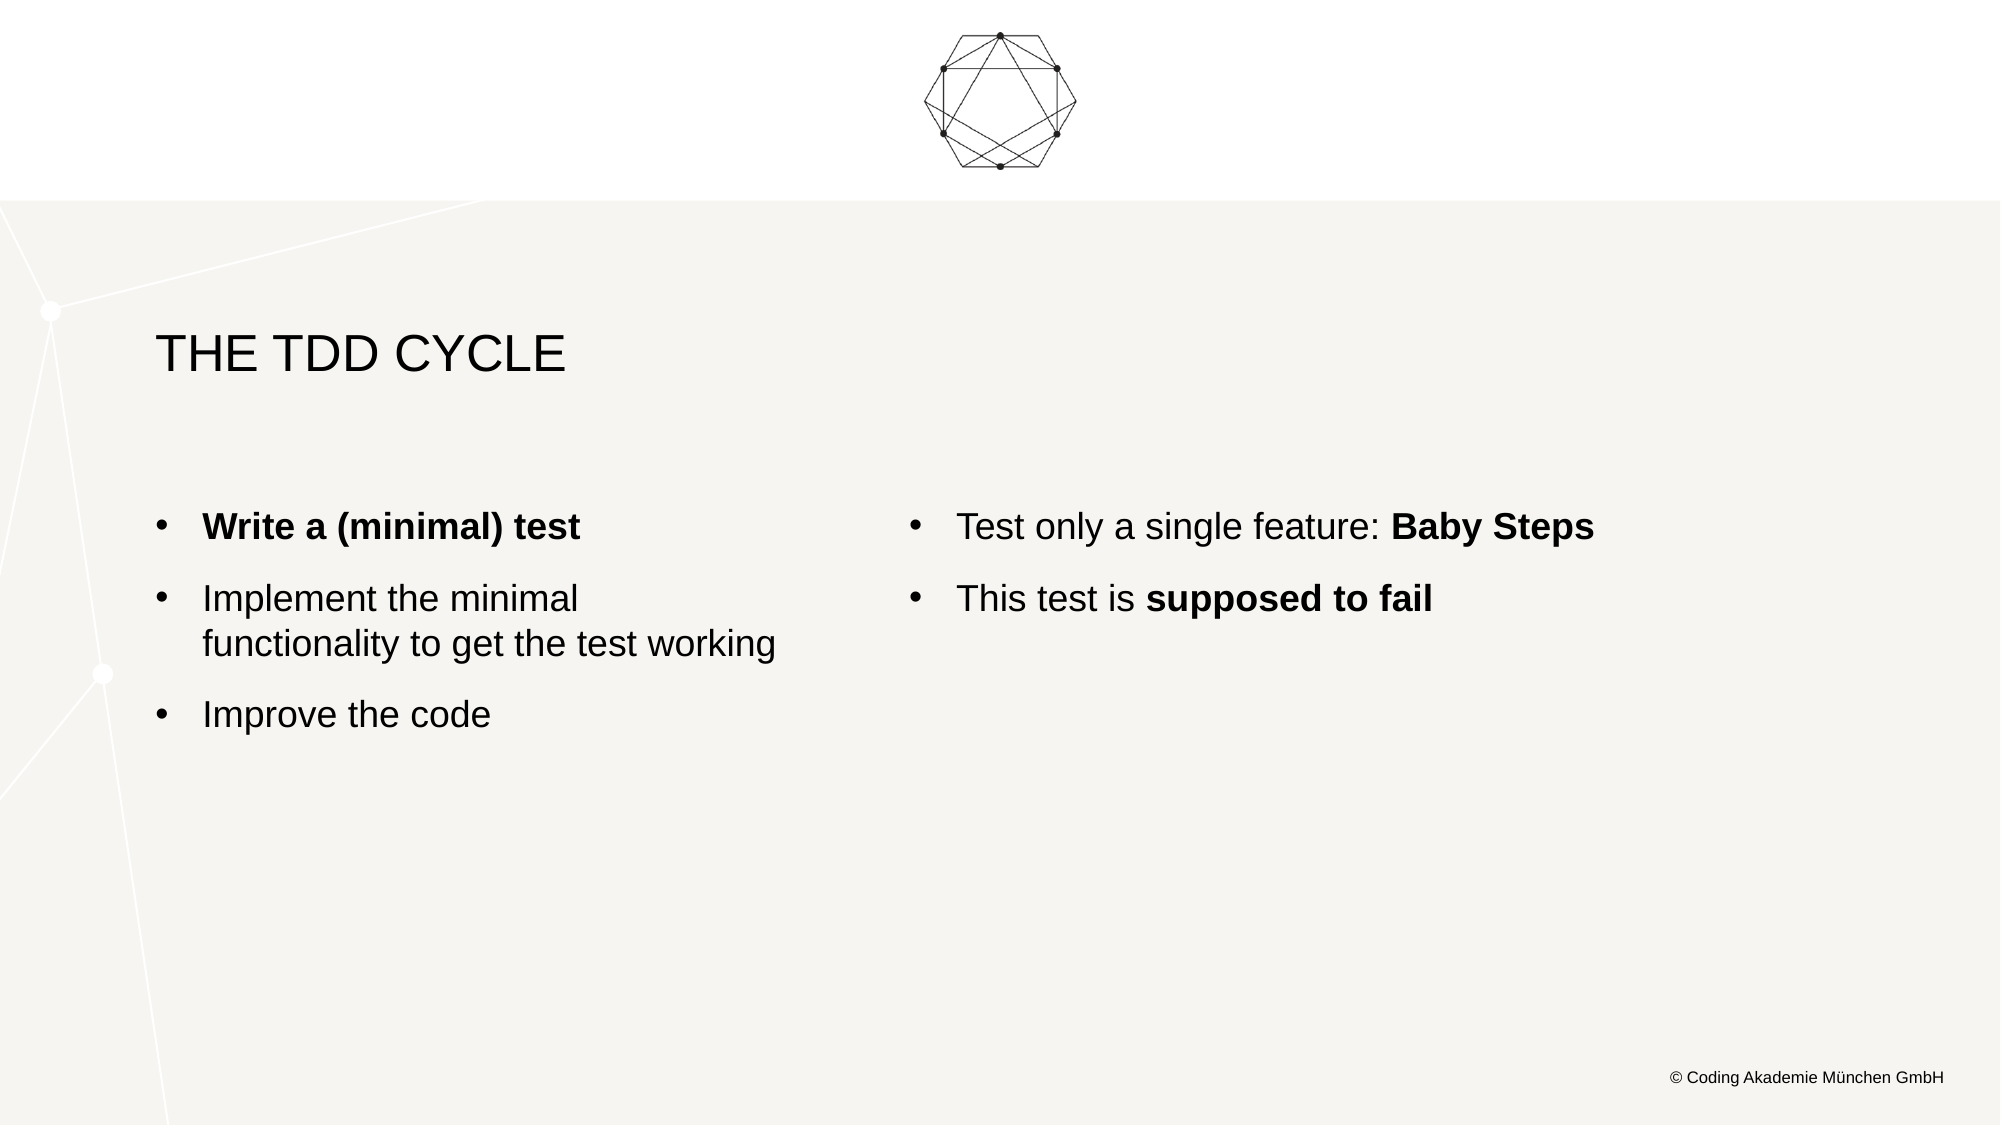

# The TDD Cycle
Write a (minimal) test
Implement the minimal functionality to get the test working
Improve the code
Test only a single feature: Baby Steps
This test is supposed to fail
© Coding Akademie München GmbH